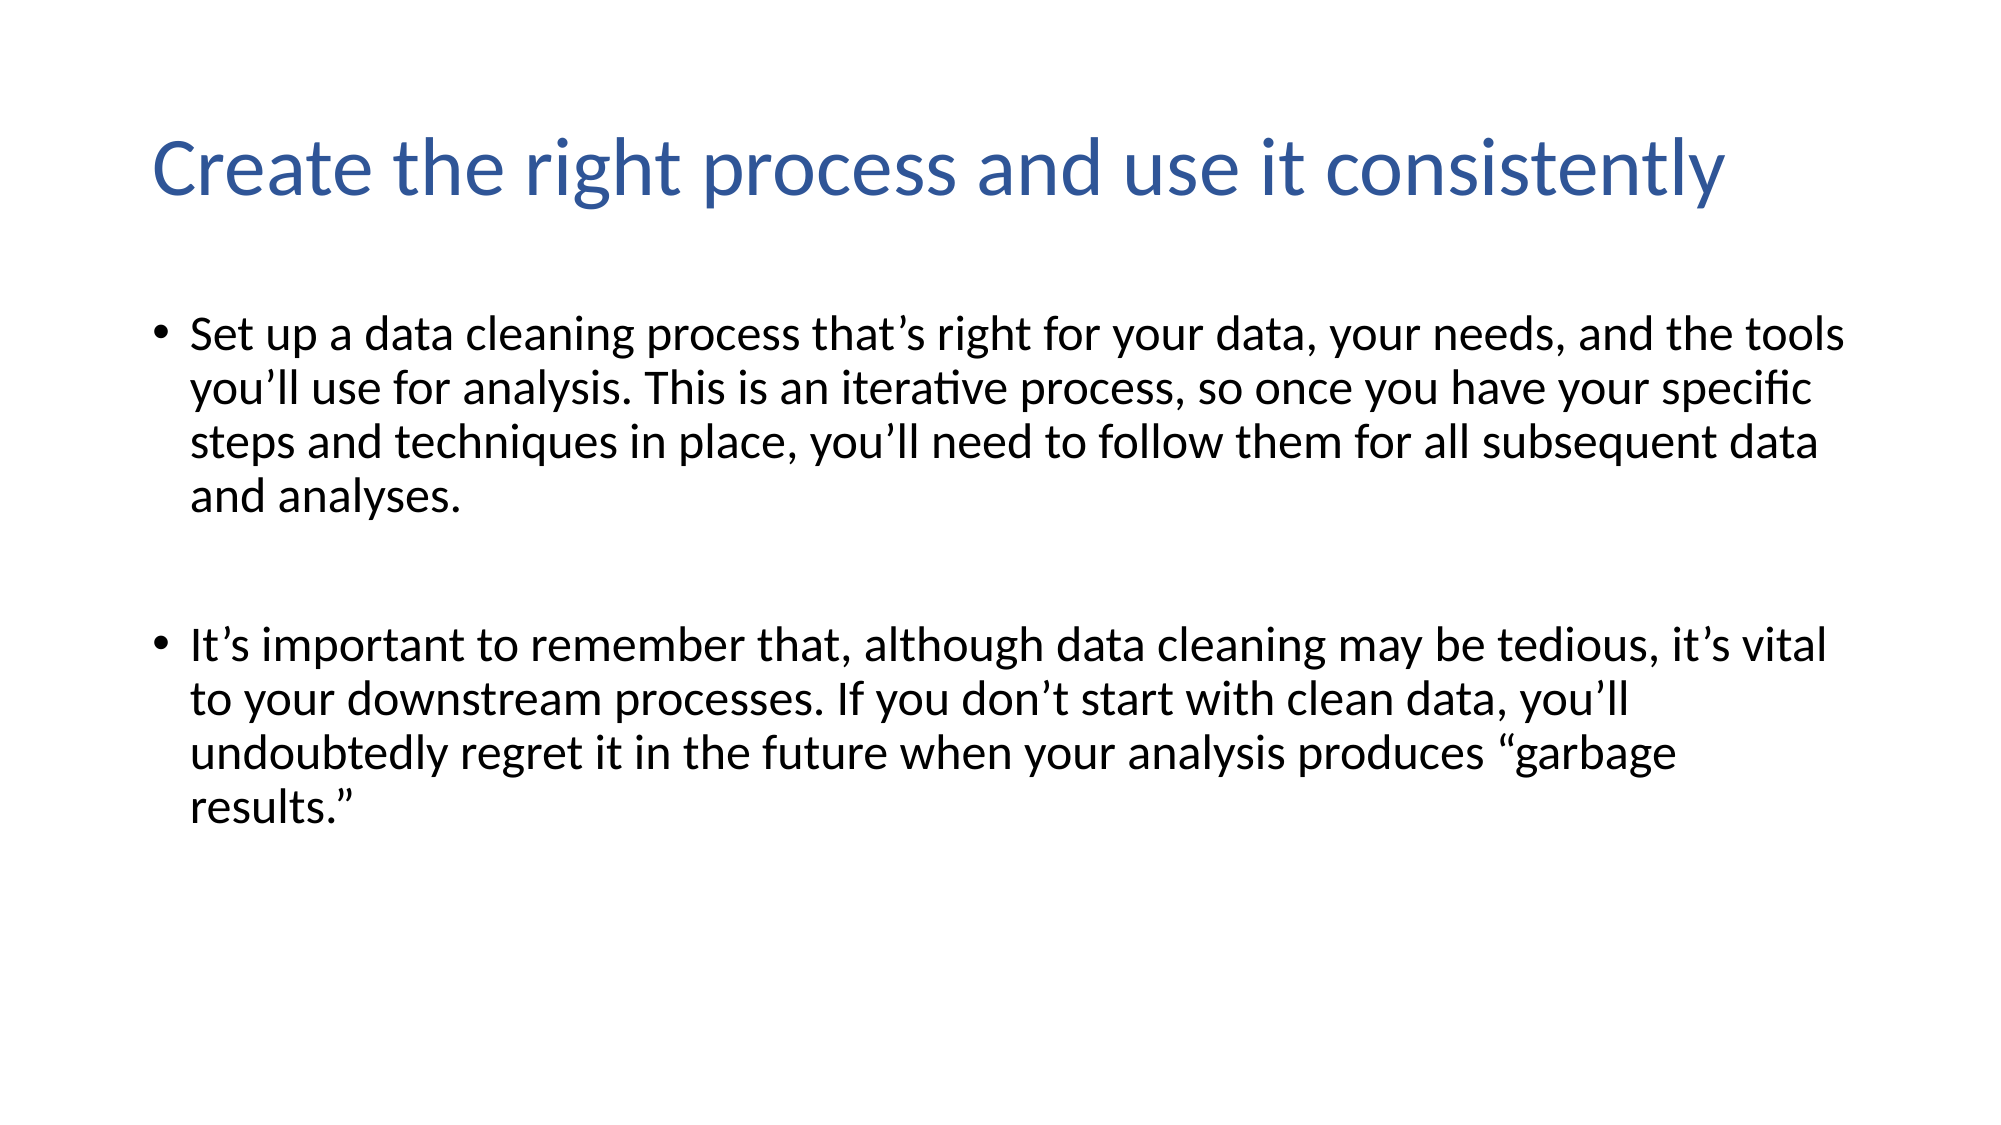

# Create the right process and use it consistently
Set up a data cleaning process that’s right for your data, your needs, and the tools you’ll use for analysis. This is an iterative process, so once you have your specific steps and techniques in place, you’ll need to follow them for all subsequent data and analyses.

It’s important to remember that, although data cleaning may be tedious, it’s vital to your downstream processes. If you don’t start with clean data, you’ll undoubtedly regret it in the future when your analysis produces “garbage results.”